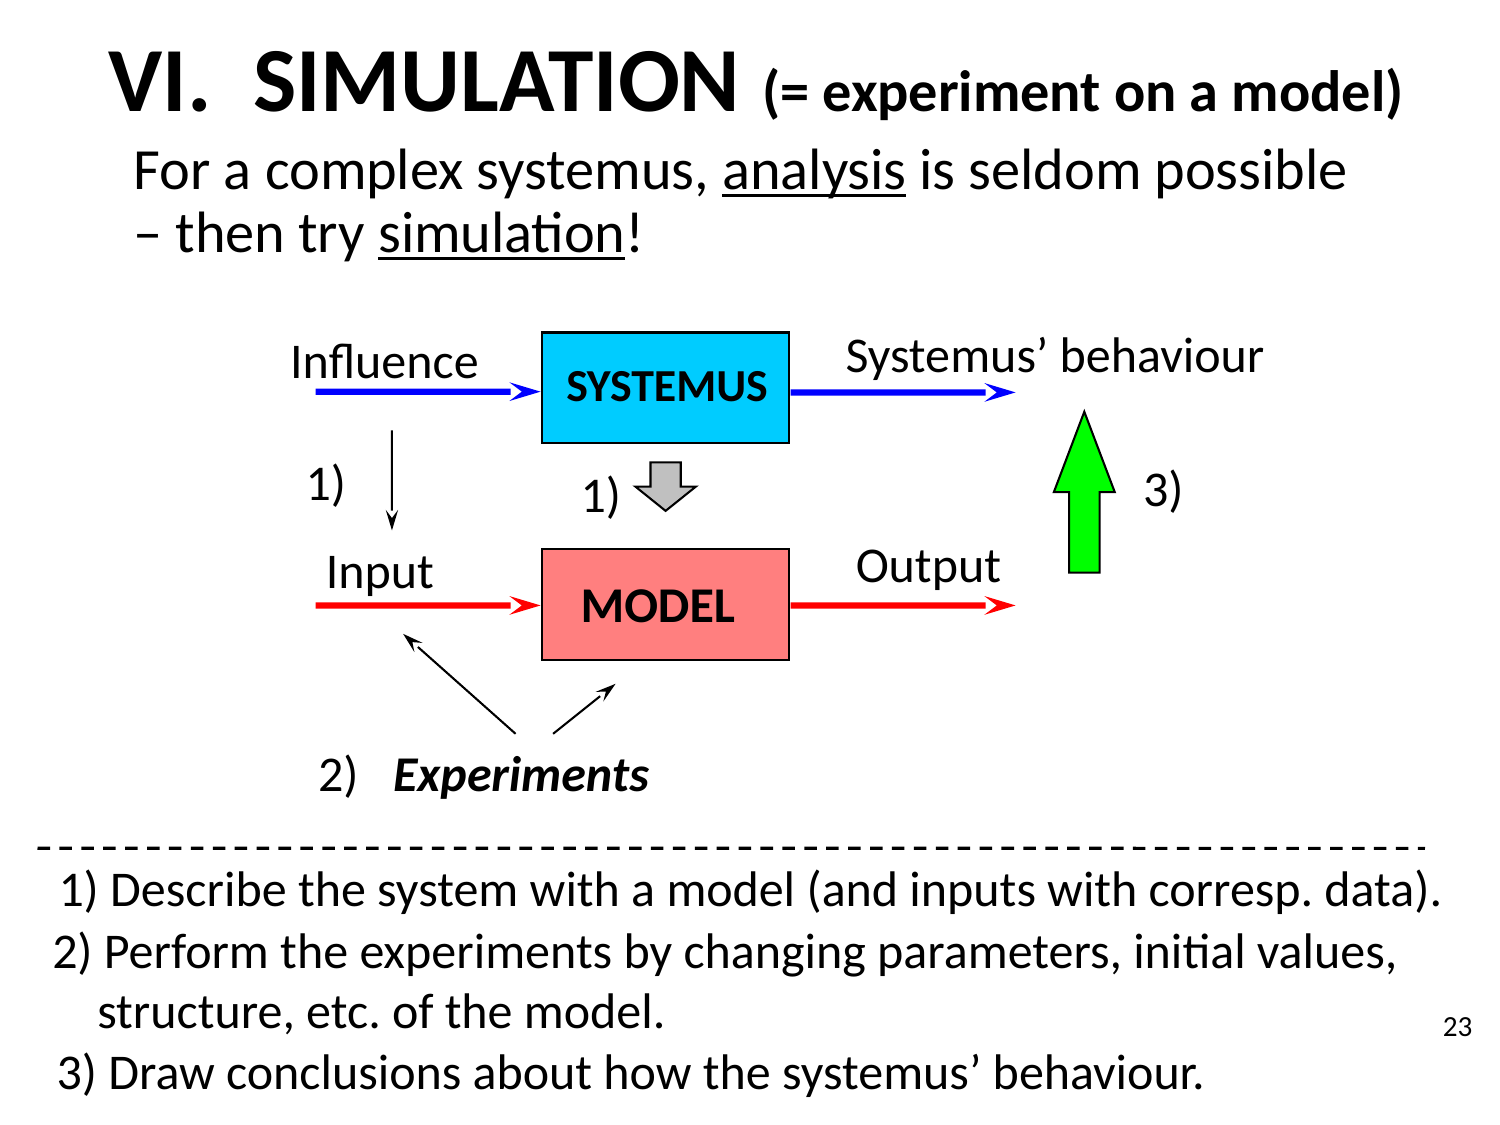

VI.  SIMULATION (= experiment on a model)
For a complex systemus, analysis is seldom possible – then try simulation!
Systemus’ behaviour
Influence

1)
3)
1)

Output
Input

MODEL

2)
Experiments
SYSTEMUS

1) Describe the system with a model (and inputs with corresp. data).
2) Perform the experiments by changing parameters, initial values,
    structure, etc. of the model.
23
3) Draw conclusions about how the systemus’ behaviour.